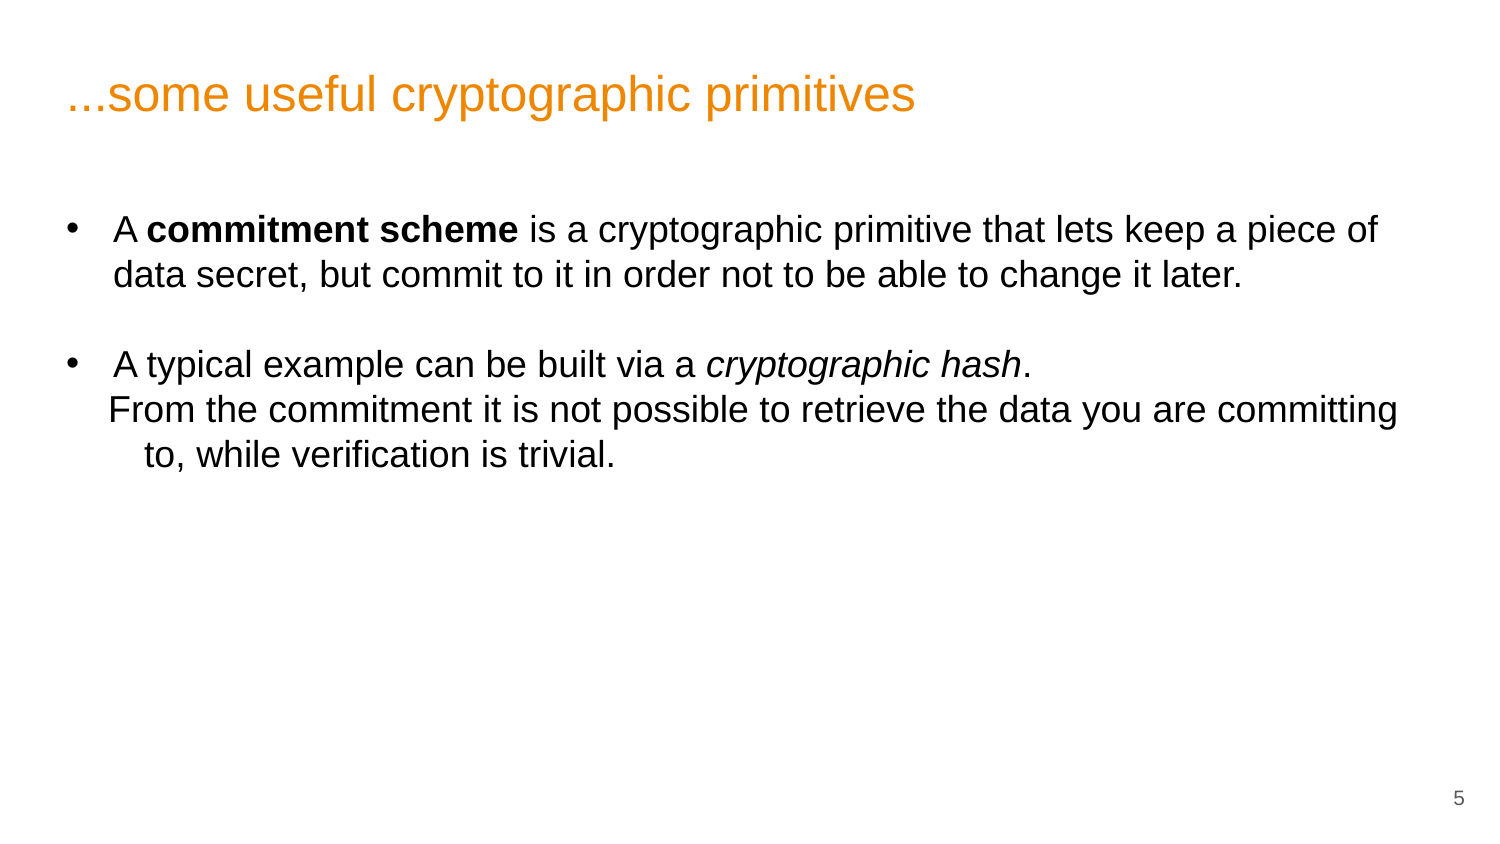

# ...some useful cryptographic primitives
A commitment scheme is a cryptographic primitive that lets keep a piece of data secret, but commit to it in order not to be able to change it later.

A typical example can be built via a cryptographic hash.
    From the commitment it is not possible to retrieve the data you are committing       to, while verification is trivial.

5